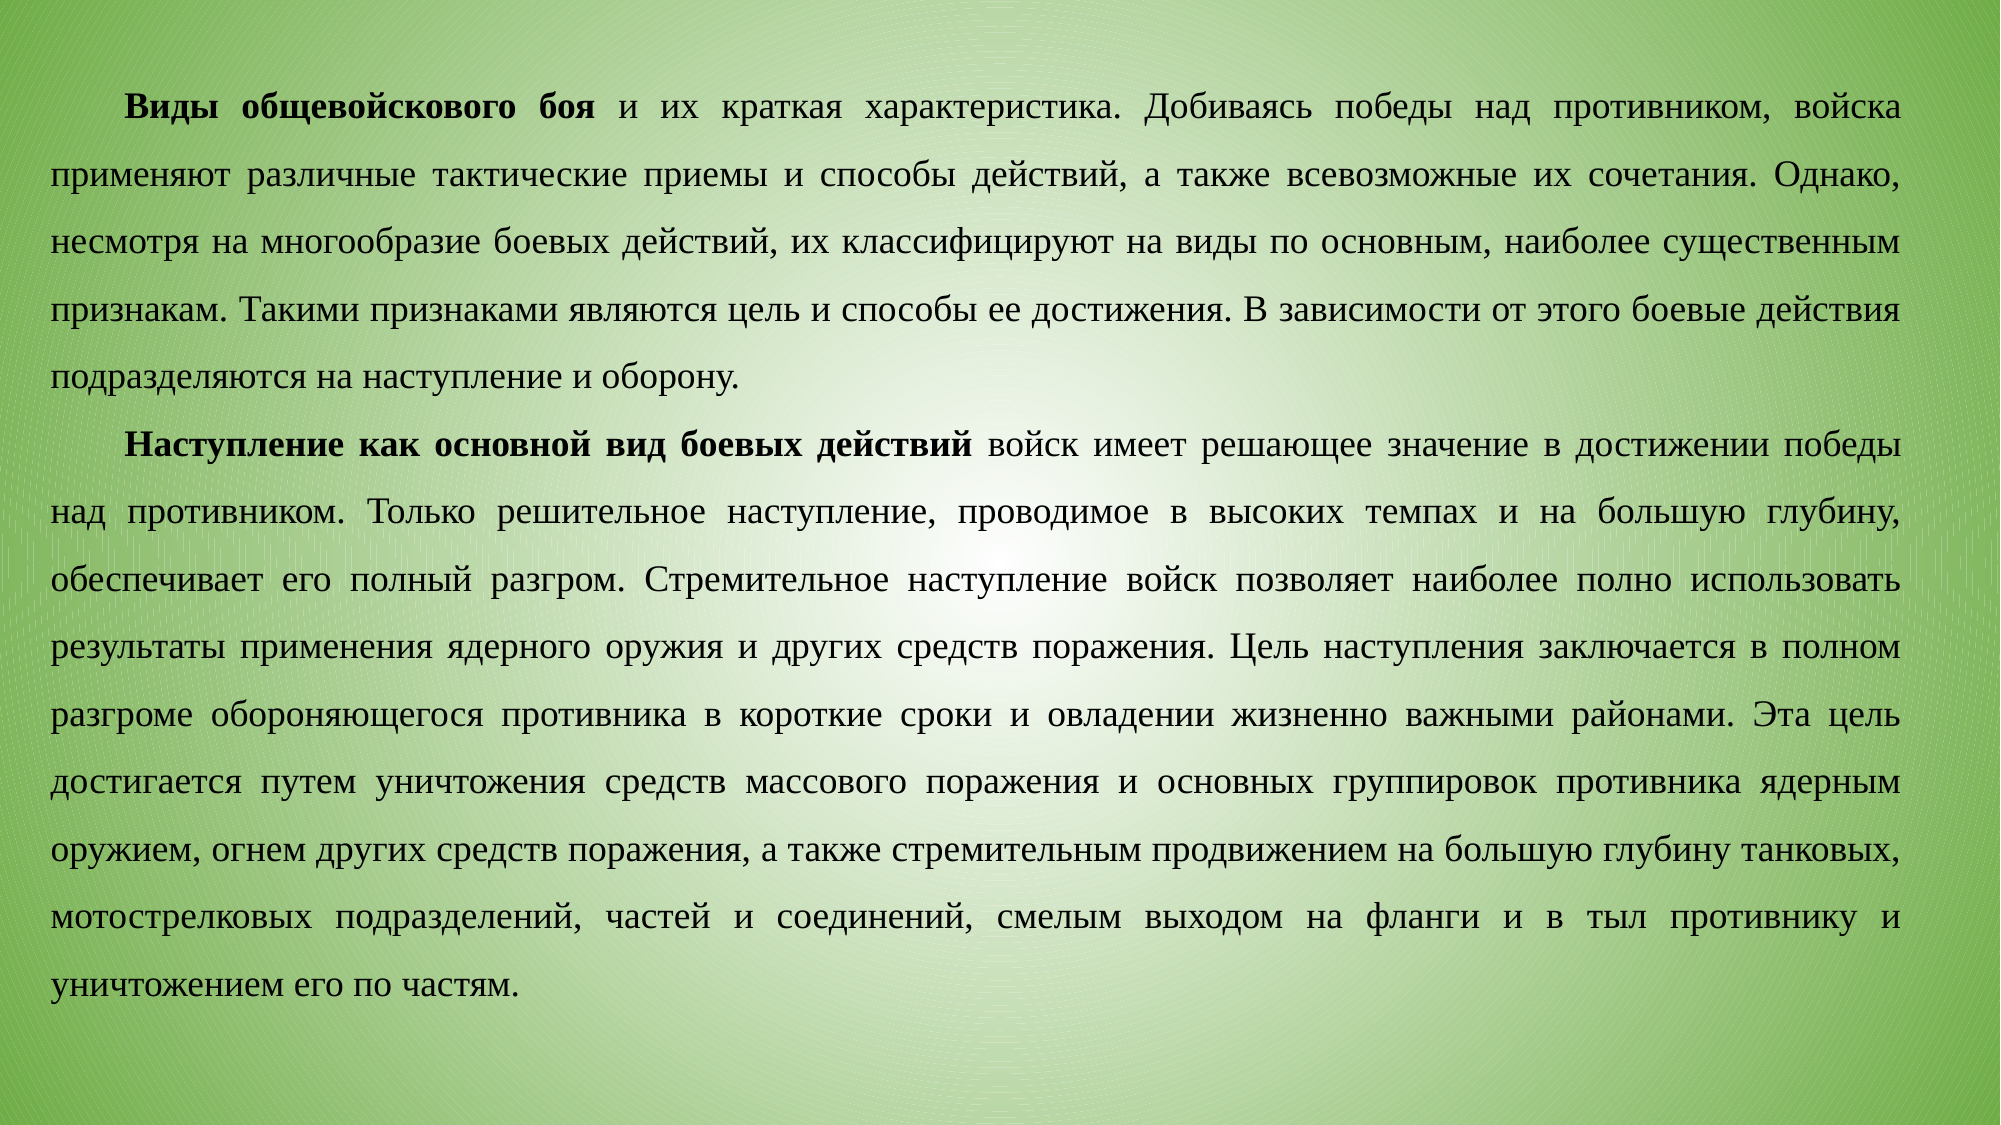

Виды общевойскового боя и их краткая характеристика. Добиваясь победы над противником, войска применяют различные тактические приемы и способы действий, а также всевозможные их сочетания. Однако, несмотря на многообразие боевых действий, их классифицируют на виды по основным, наиболее существенным признакам. Такими признаками являются цель и способы ее достижения. В зависимости от этого боевые действия подразделяются на наступление и оборону.
Наступление как основной вид боевых действий войск имеет решающее значение в достижении победы над противником. Только решительное наступление, проводимое в высоких темпах и на большую глубину, обеспечивает его полный разгром. Стремительное наступление войск позволяет наиболее полно использовать результаты применения ядерного оружия и других средств поражения. Цель наступления заключается в полном разгроме обороняющегося противника в короткие сроки и овладении жизненно важными районами. Эта цель достигается путем уничтожения средств массового поражения и основных группировок противника ядерным оружием, огнем других средств поражения, а также стремительным продвижением на большую глубину танковых, мотострелковых подразделений, частей и соединений, смелым выходом на фланги и в тыл противнику и уничтожением его по частям.